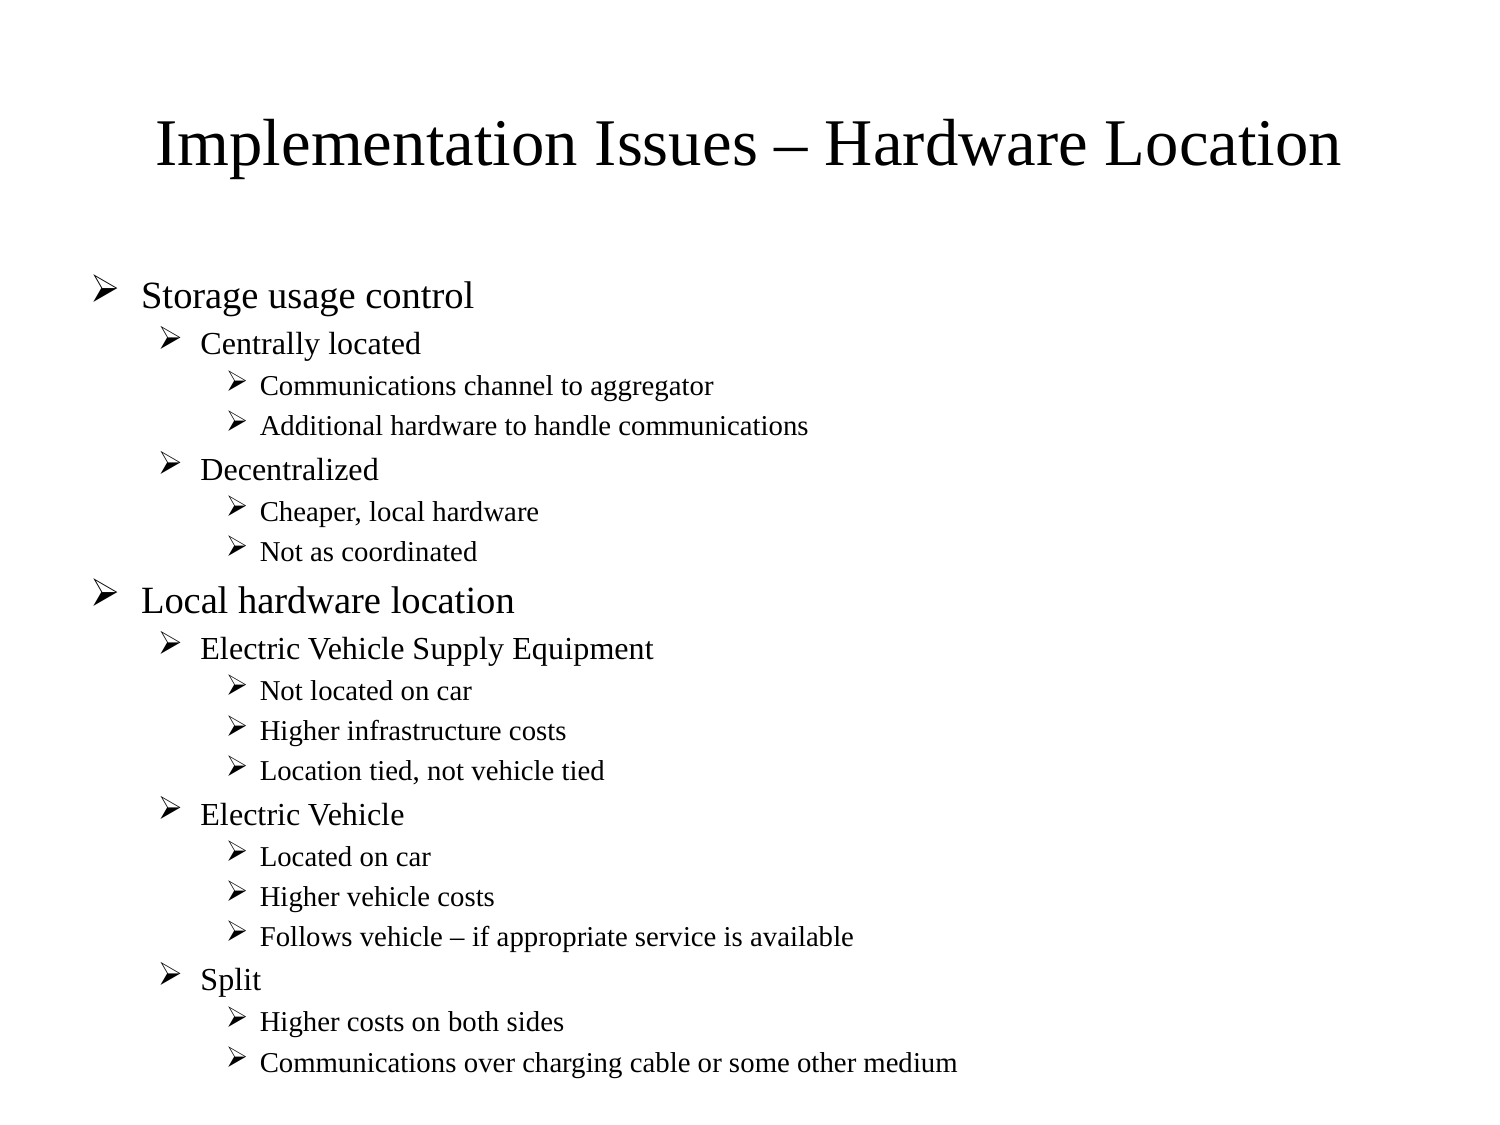

# Implementation Issues – Hardware Location
Storage usage control
Centrally located
Communications channel to aggregator
Additional hardware to handle communications
Decentralized
Cheaper, local hardware
Not as coordinated
Local hardware location
Electric Vehicle Supply Equipment
Not located on car
Higher infrastructure costs
Location tied, not vehicle tied
Electric Vehicle
Located on car
Higher vehicle costs
Follows vehicle – if appropriate service is available
Split
Higher costs on both sides
Communications over charging cable or some other medium